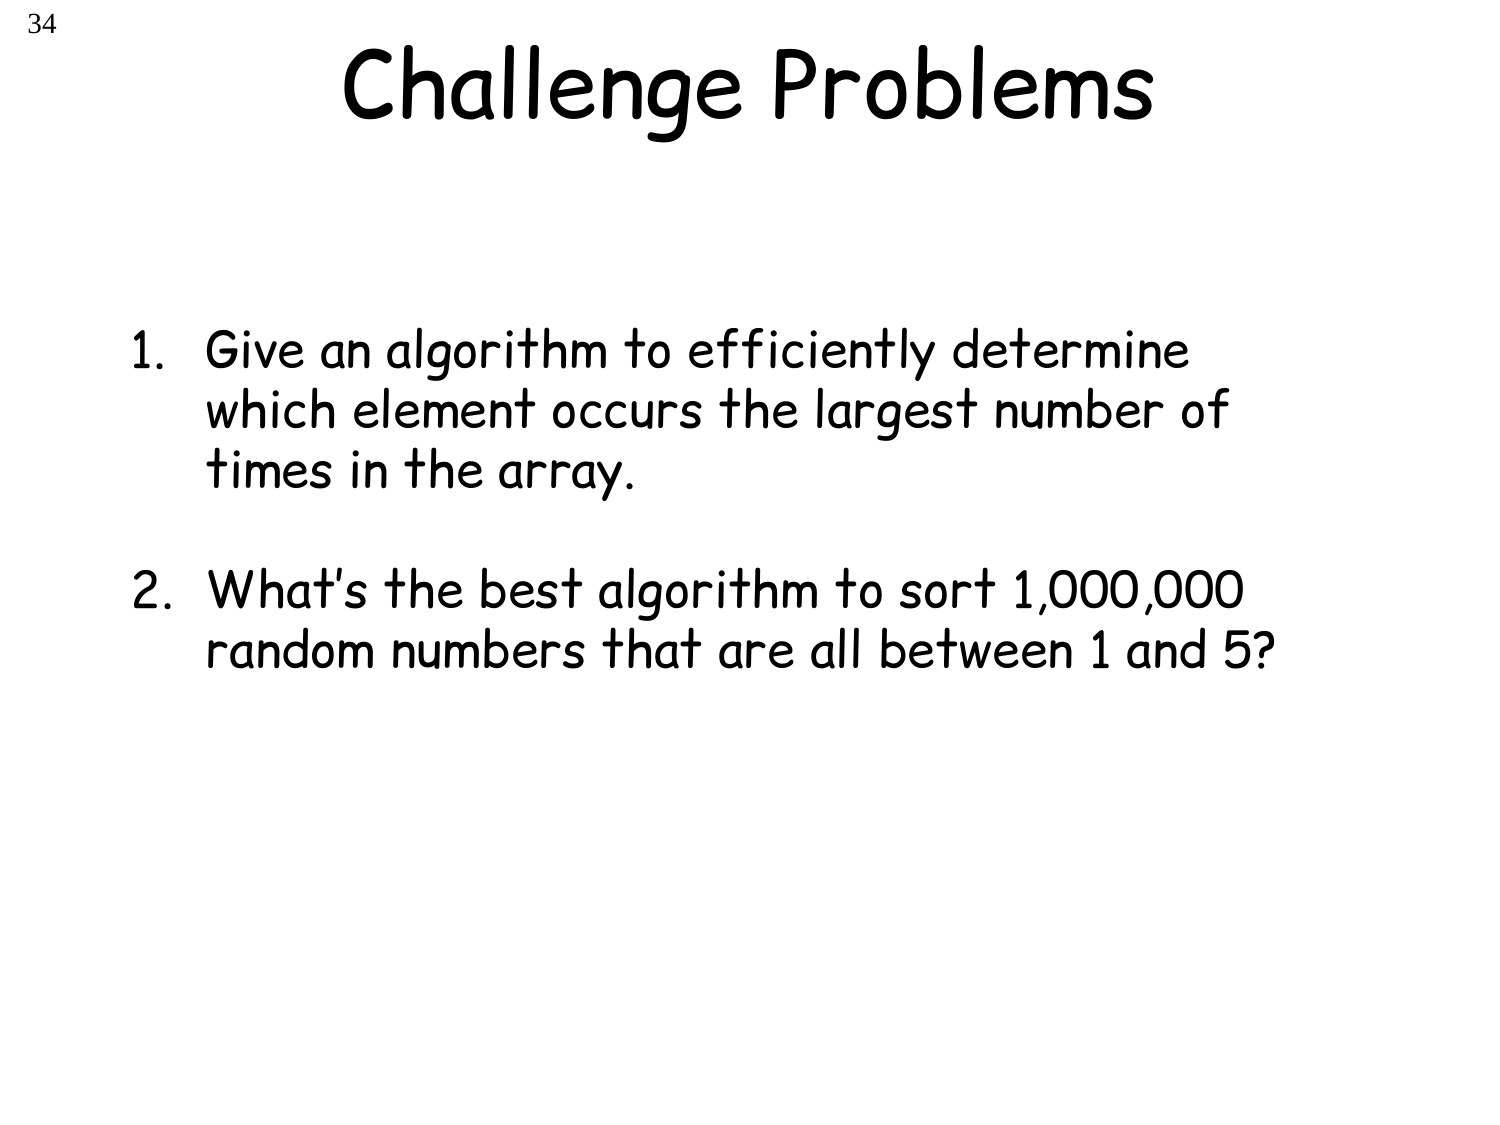

# Challenge Problems
34

Give an algorithm to efficiently determine which element occurs the largest number of times in the array.

What’s the best algorithm to sort 1,000,000 random numbers that are all between 1 and 5?